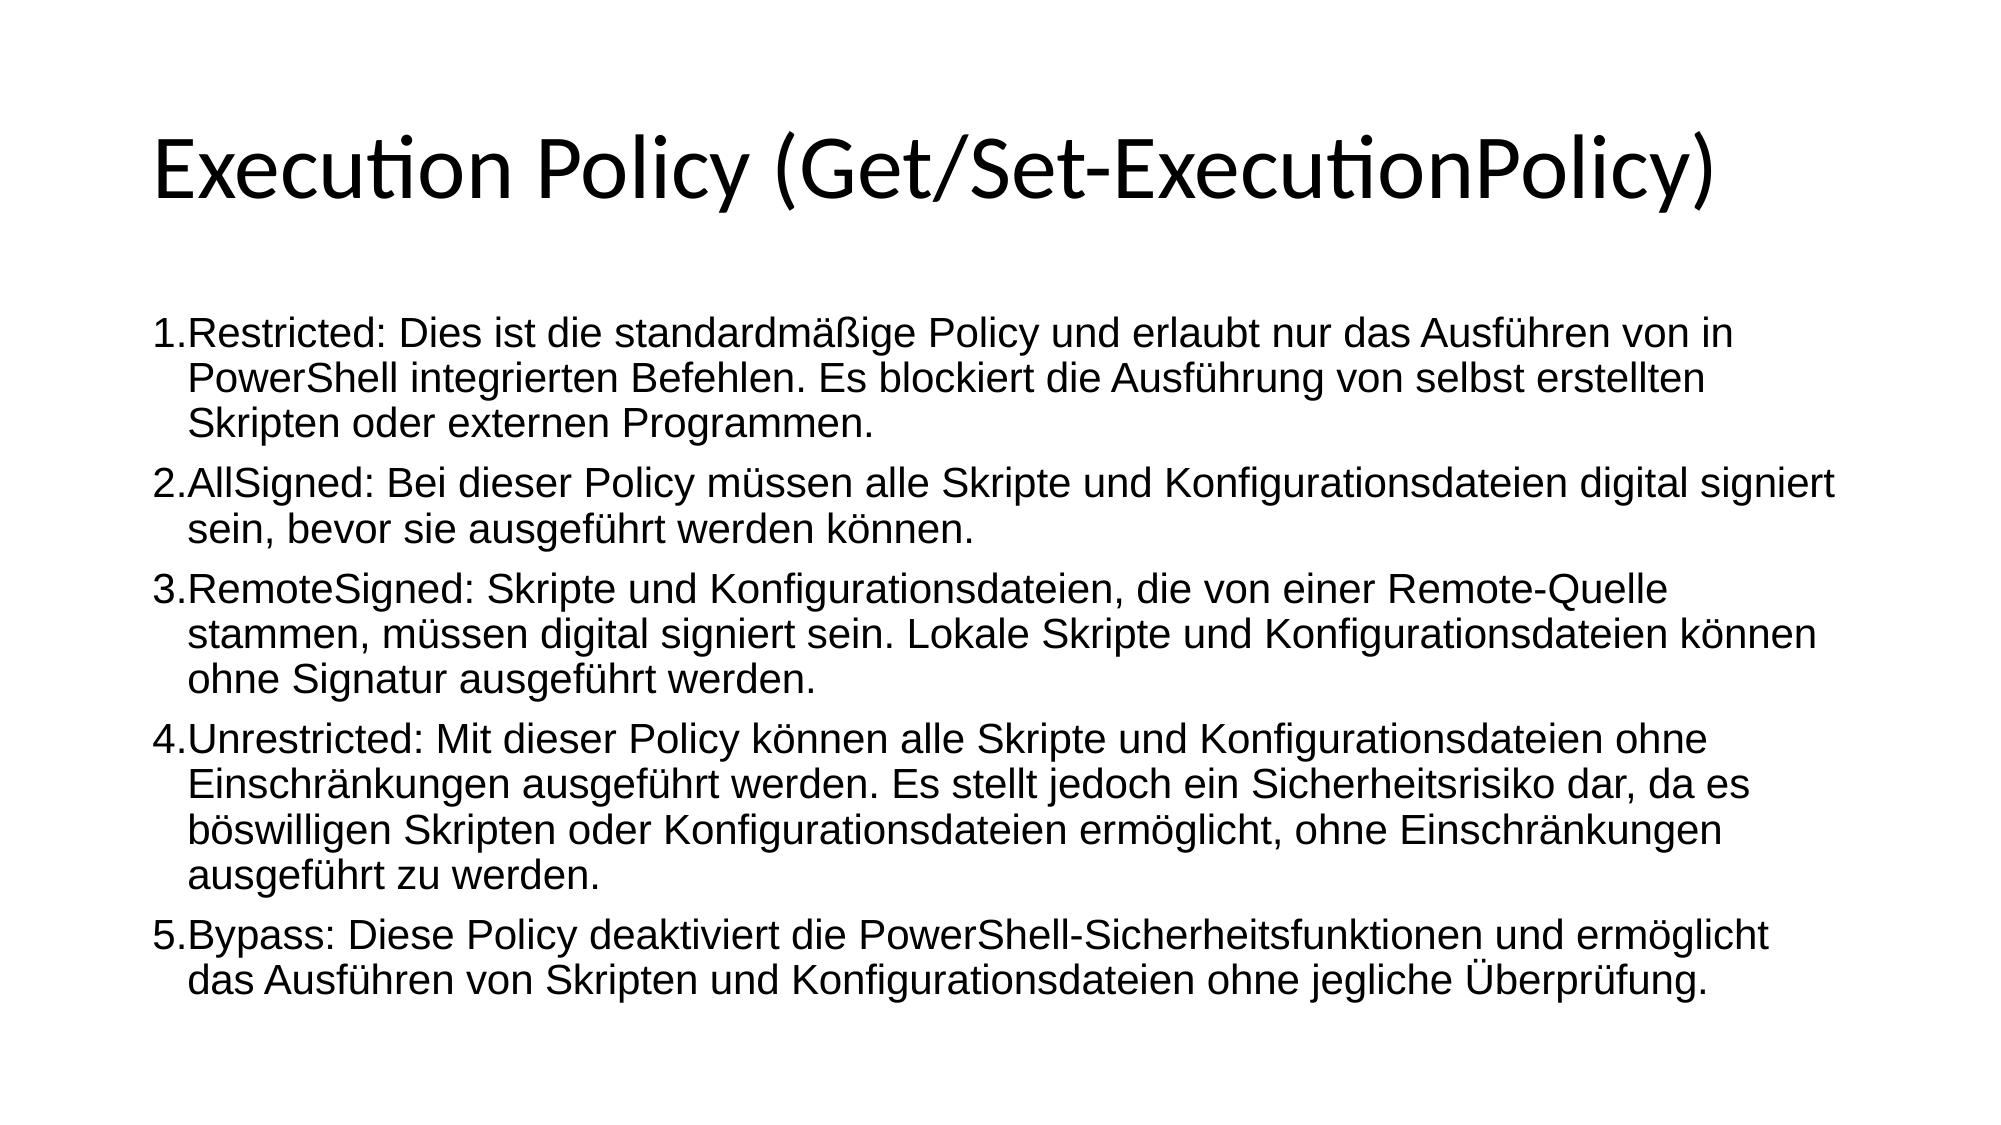

# Execution Policy (Get/Set-ExecutionPolicy)
Restricted: Dies ist die standardmäßige Policy und erlaubt nur das Ausführen von in PowerShell integrierten Befehlen. Es blockiert die Ausführung von selbst erstellten Skripten oder externen Programmen.
AllSigned: Bei dieser Policy müssen alle Skripte und Konfigurationsdateien digital signiert sein, bevor sie ausgeführt werden können.
RemoteSigned: Skripte und Konfigurationsdateien, die von einer Remote-Quelle stammen, müssen digital signiert sein. Lokale Skripte und Konfigurationsdateien können ohne Signatur ausgeführt werden.
Unrestricted: Mit dieser Policy können alle Skripte und Konfigurationsdateien ohne Einschränkungen ausgeführt werden. Es stellt jedoch ein Sicherheitsrisiko dar, da es böswilligen Skripten oder Konfigurationsdateien ermöglicht, ohne Einschränkungen ausgeführt zu werden.
Bypass: Diese Policy deaktiviert die PowerShell-Sicherheitsfunktionen und ermöglicht das Ausführen von Skripten und Konfigurationsdateien ohne jegliche Überprüfung.